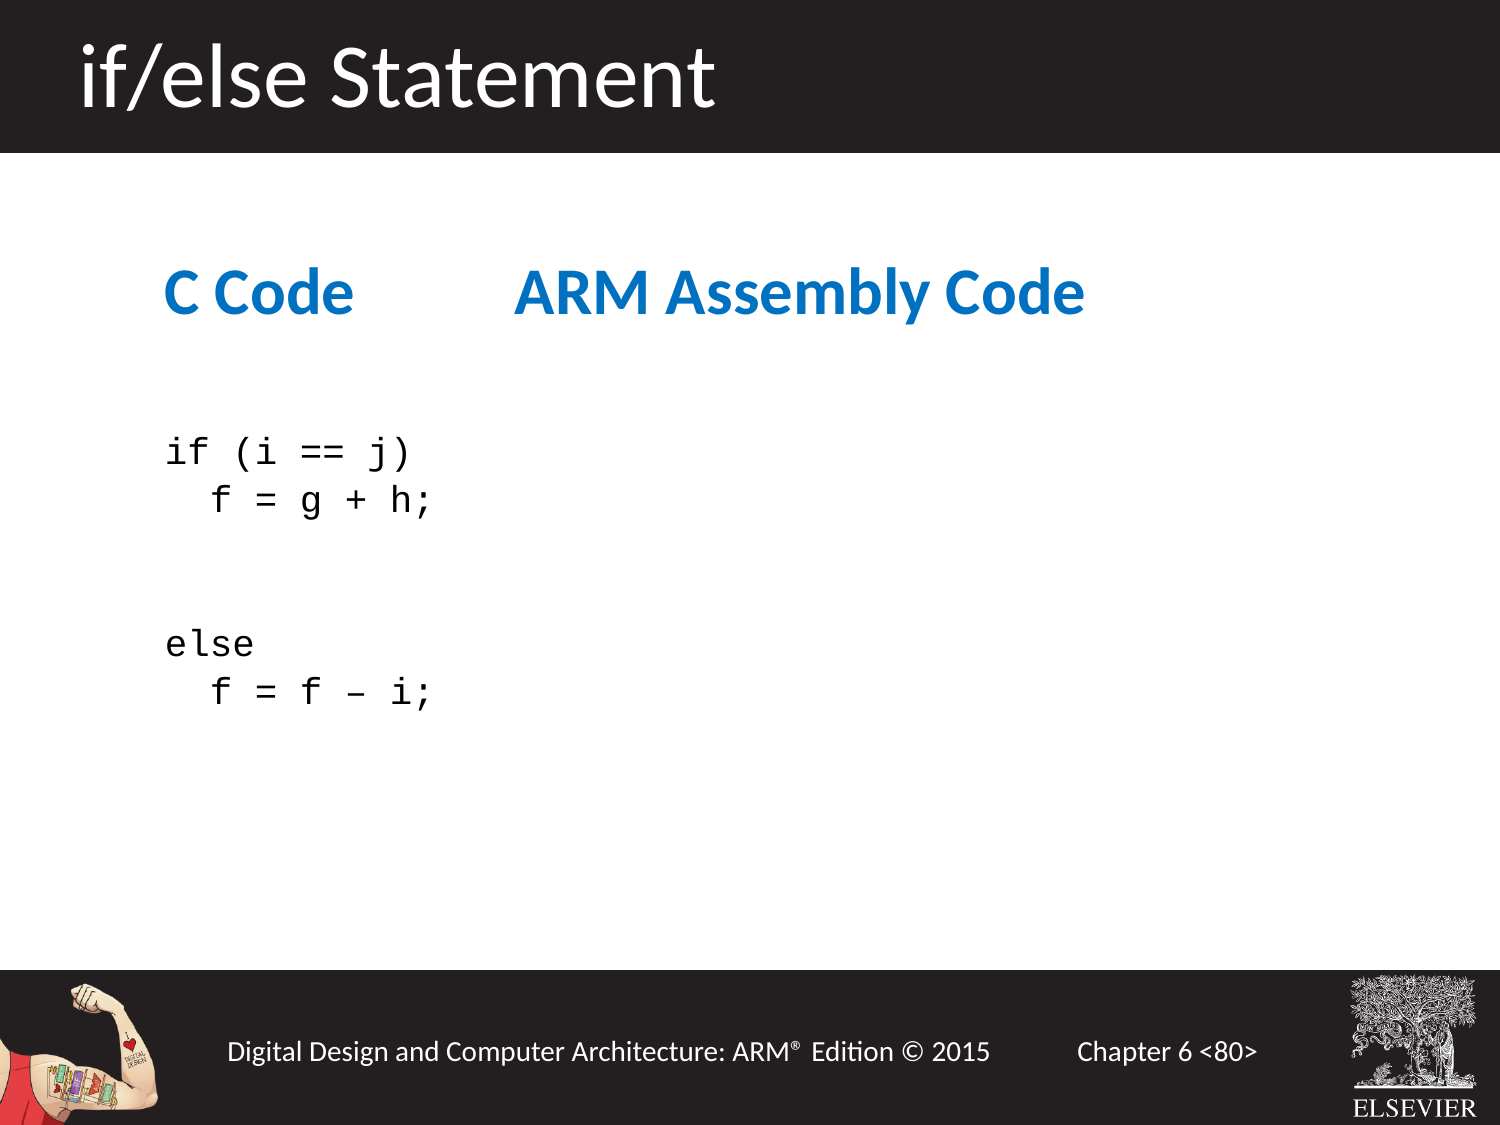

if/else Statement

C Code

if (i == j)
  f = g + h;

else
  f = f – i;
ARM Assembly Code